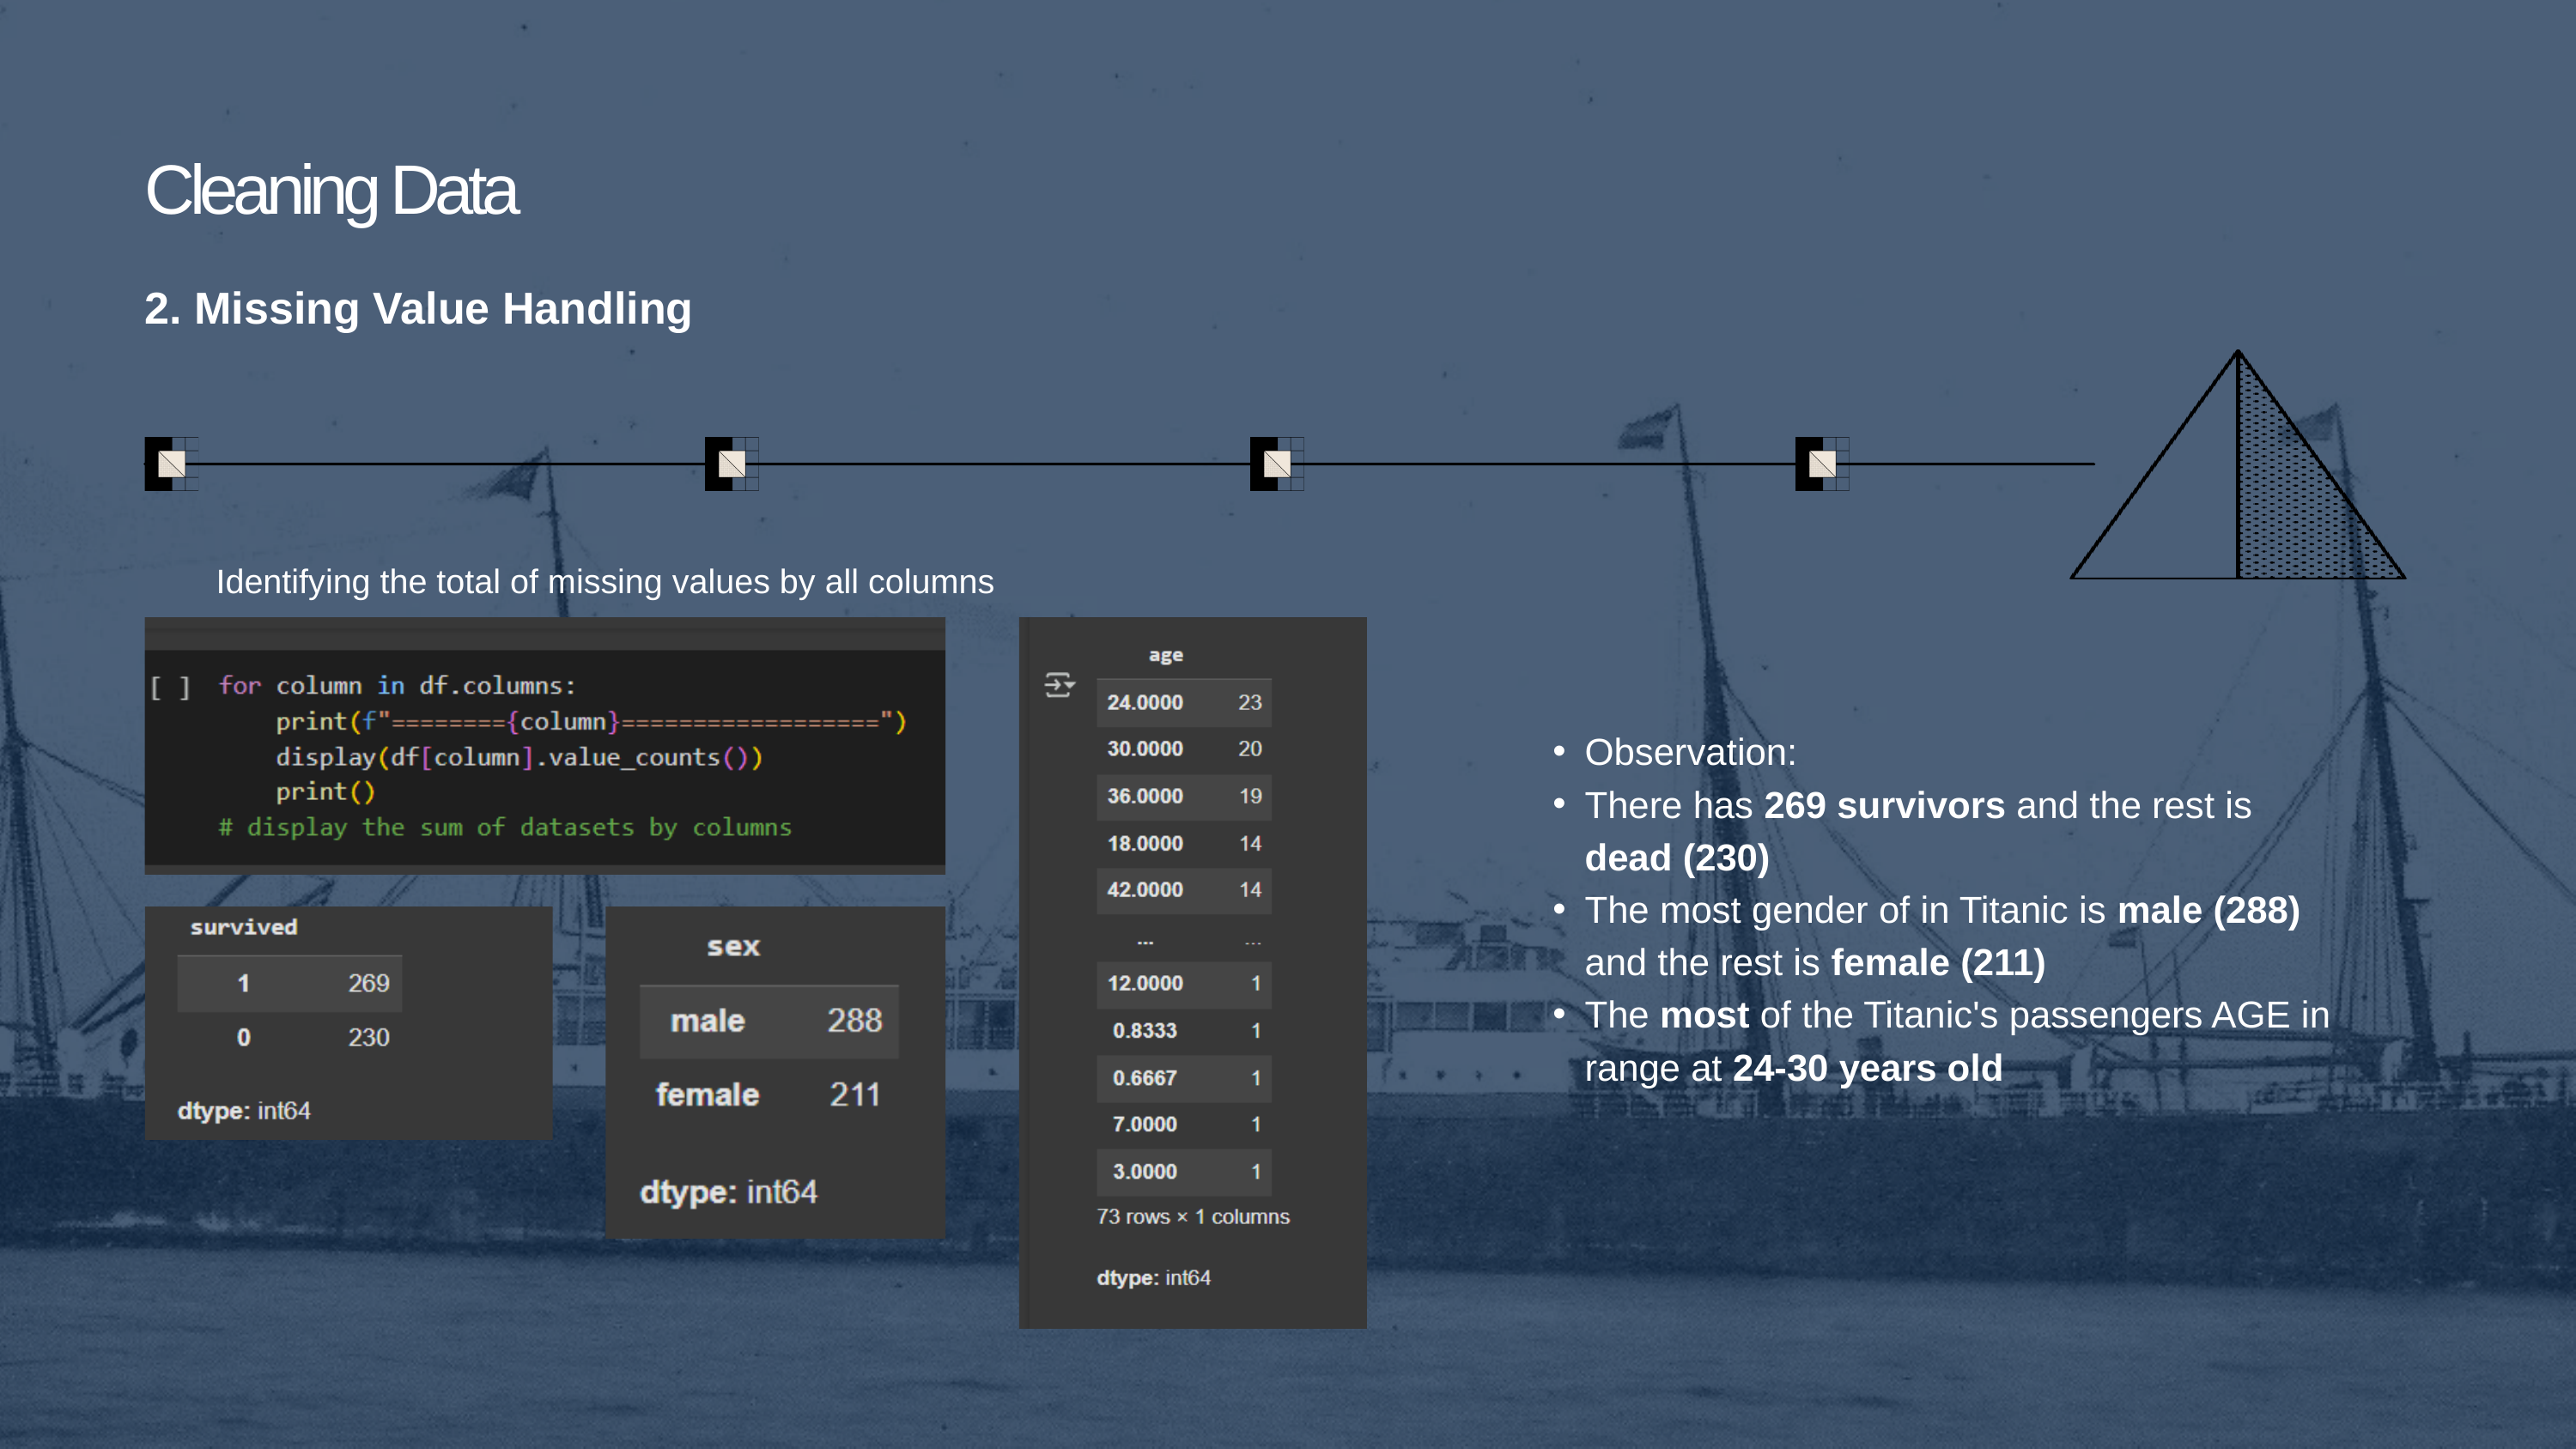

Cleaning Data
2. Missing Value Handling

Identifying the total of missing values by all columns

Observation:
There has 269 survivors and the rest is dead (230)
The most gender of in Titanic is male (288) and the rest is female (211)
The most of the Titanic's passengers AGE in range at 24-30 years old